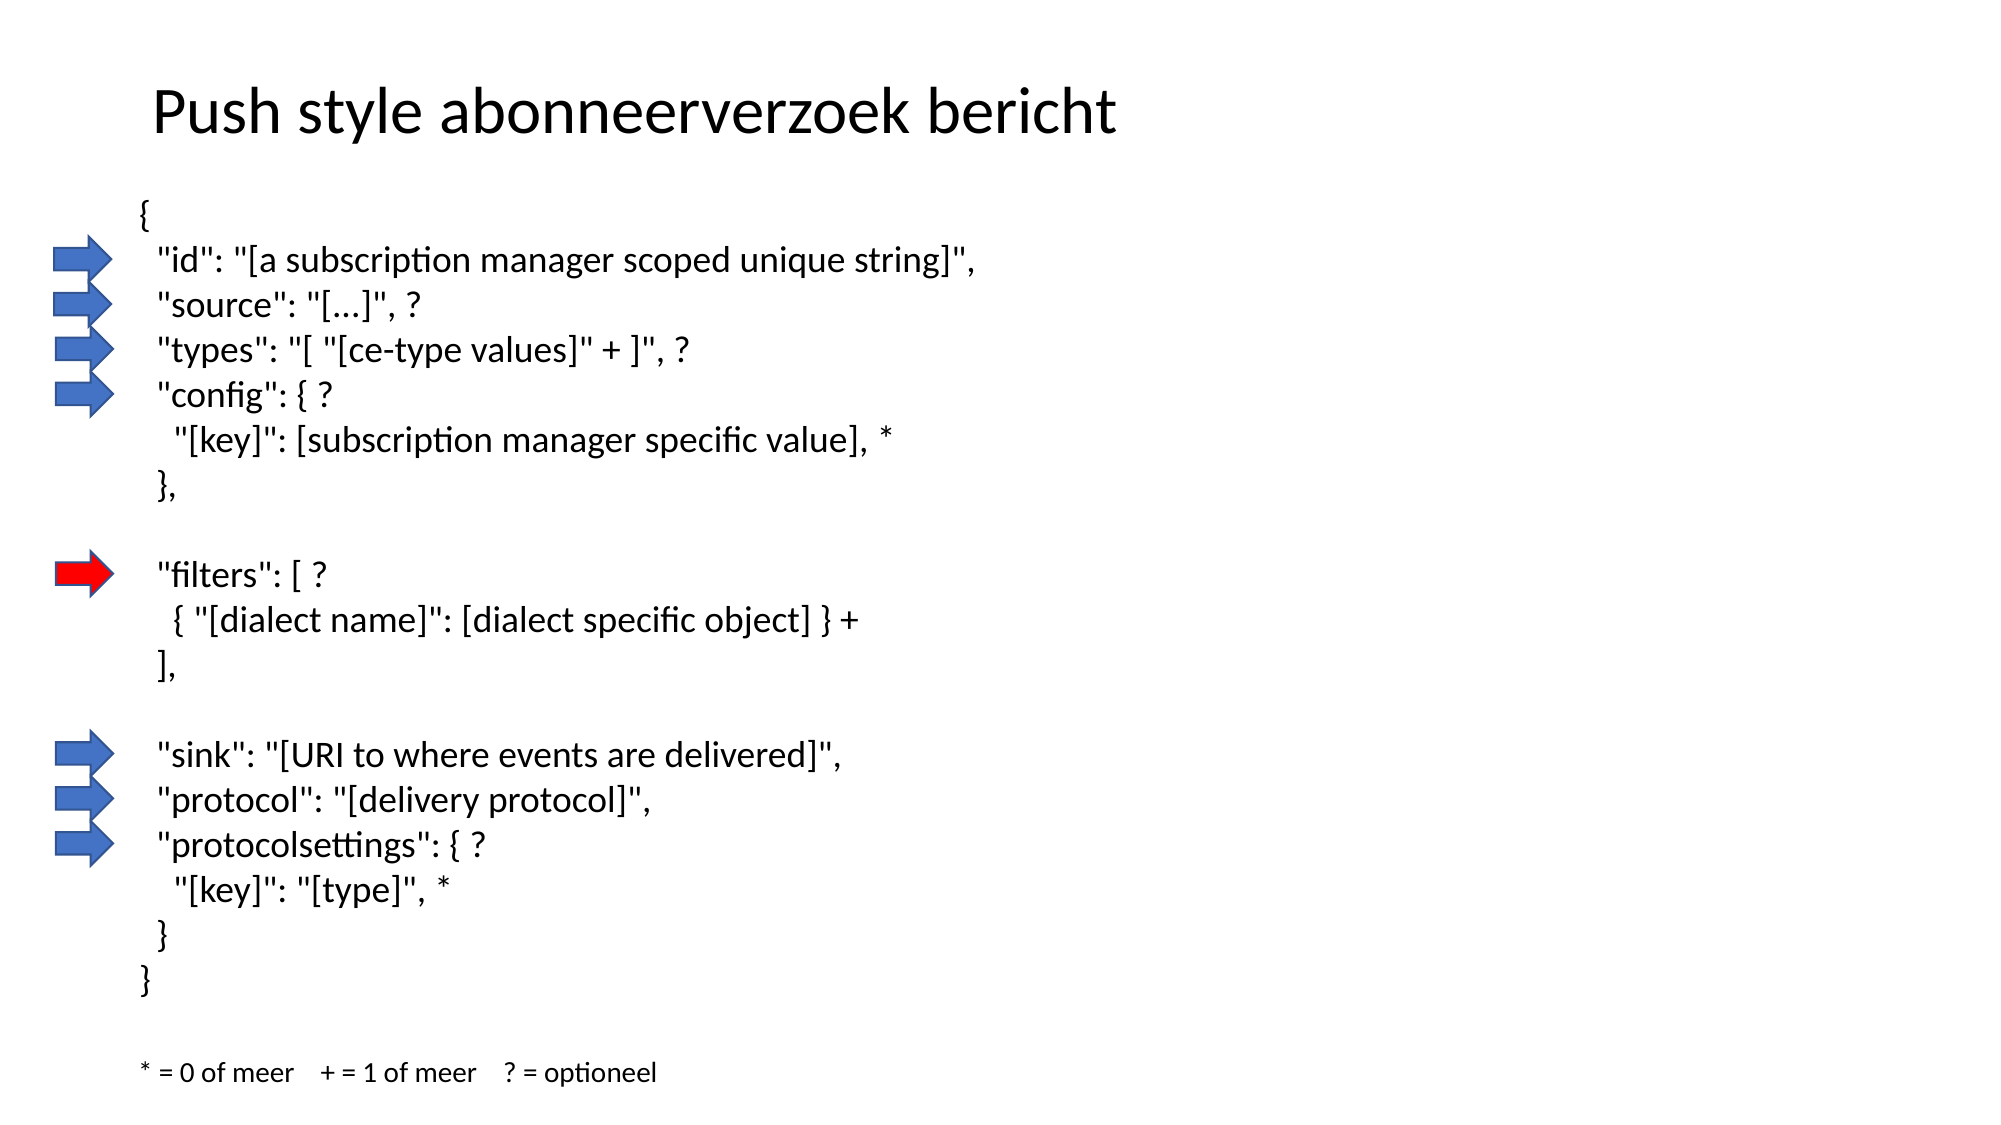

# Push style abonneerverzoek bericht
{
  "id": "[a subscription manager scoped unique string]",
  "source": "[...]", ?
  "types": "[ "[ce-type values]" + ]", ?
  "config": { ?
    "[key]": [subscription manager specific value], *
  },

  "filters": [ ?
    { "[dialect name]": [dialect specific object] } +
  ],

  "sink": "[URI to where events are delivered]",
  "protocol": "[delivery protocol]",
  "protocolsettings": { ?
    "[key]": "[type]", *
  }
}

* = 0 of meer    + = 1 of meer    ? = optioneel